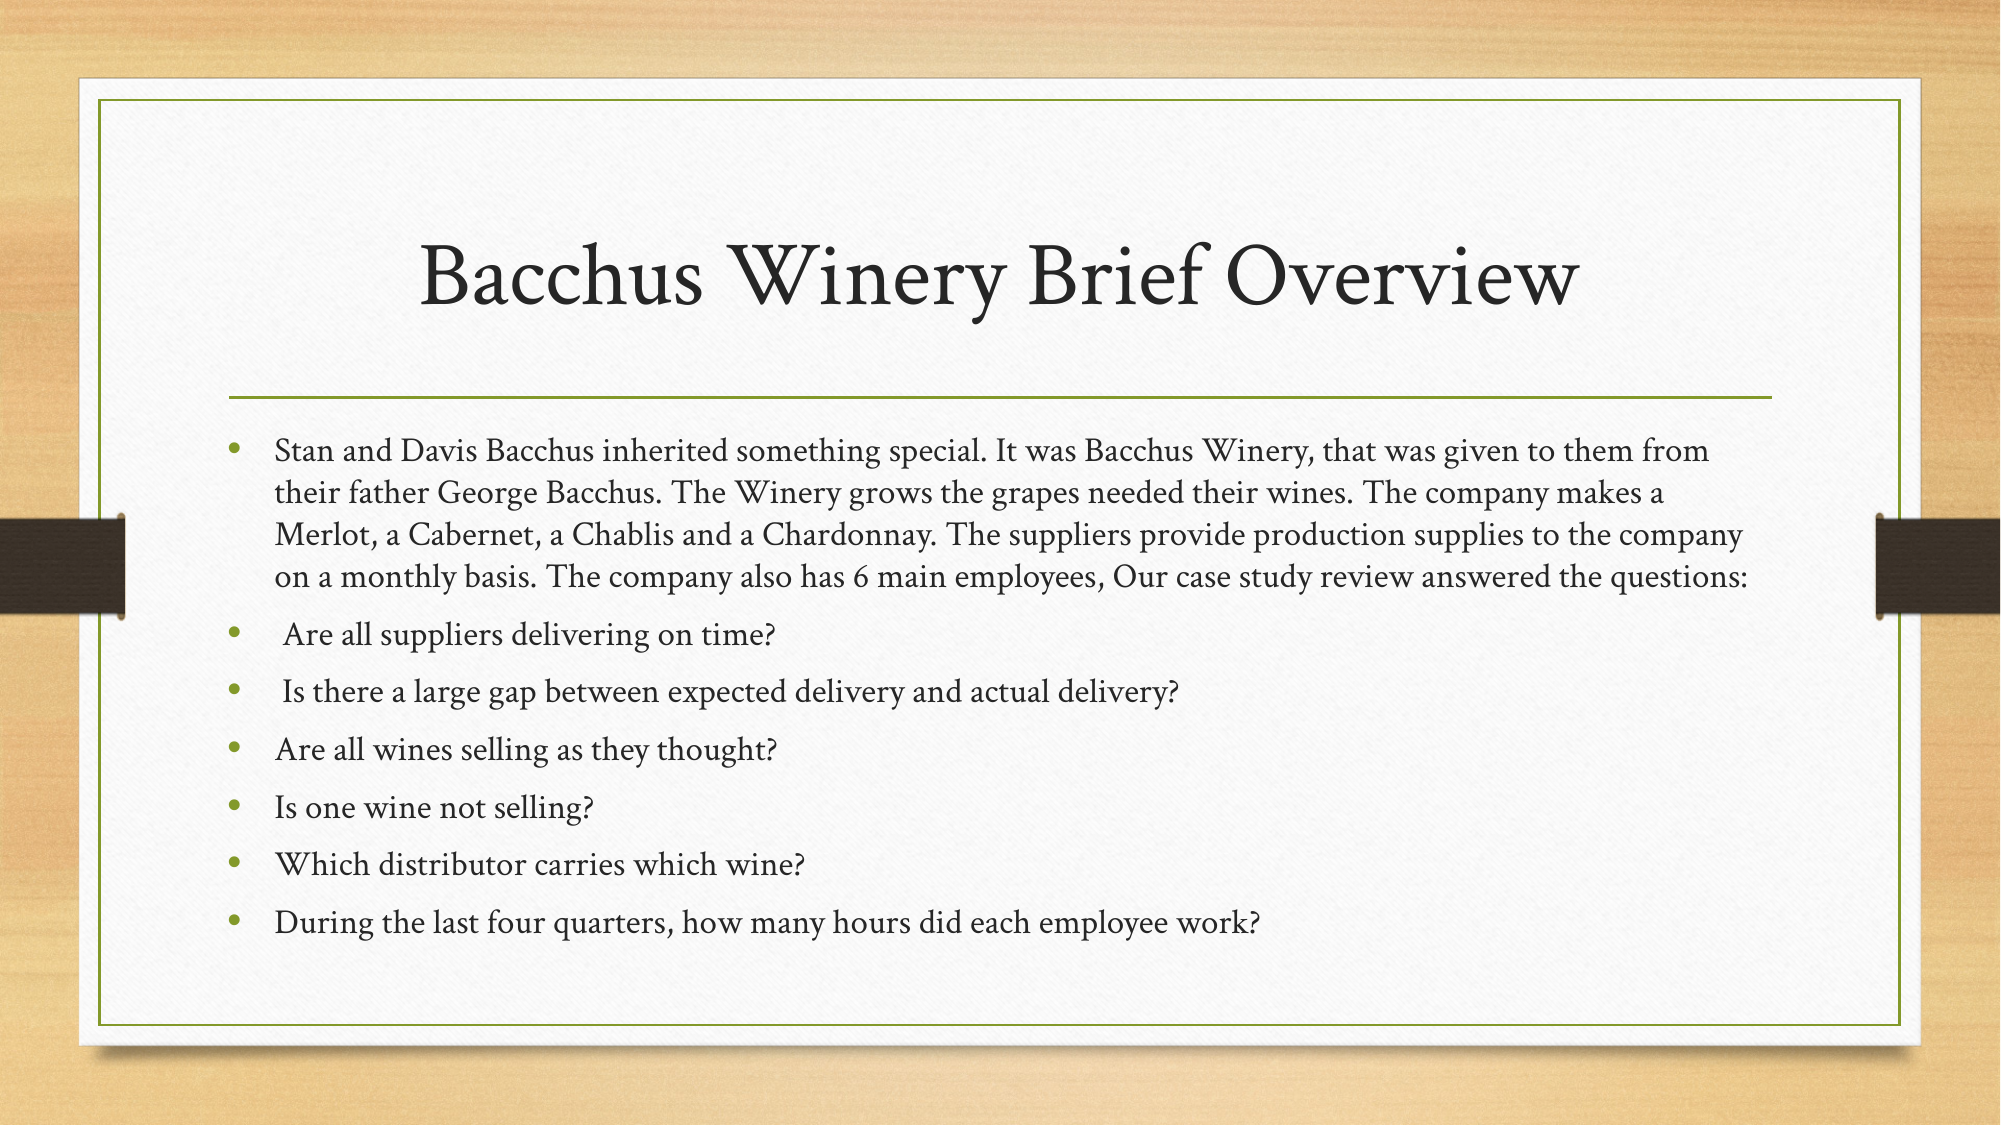

# Bacchus Winery Brief Overview
Stan and Davis Bacchus inherited something special. It was Bacchus Winery, that was given to them from their father George Bacchus. The Winery grows the grapes needed their wines. The company makes a Merlot, a Cabernet, a Chablis and a Chardonnay. The suppliers provide production supplies to the company on a monthly basis. The company also has 6 main employees, Our case study review answered the questions:
 Are all suppliers delivering on time?
 Is there a large gap between expected delivery and actual delivery?
Are all wines selling as they thought?
Is one wine not selling?
Which distributor carries which wine?
During the last four quarters, how many hours did each employee work?